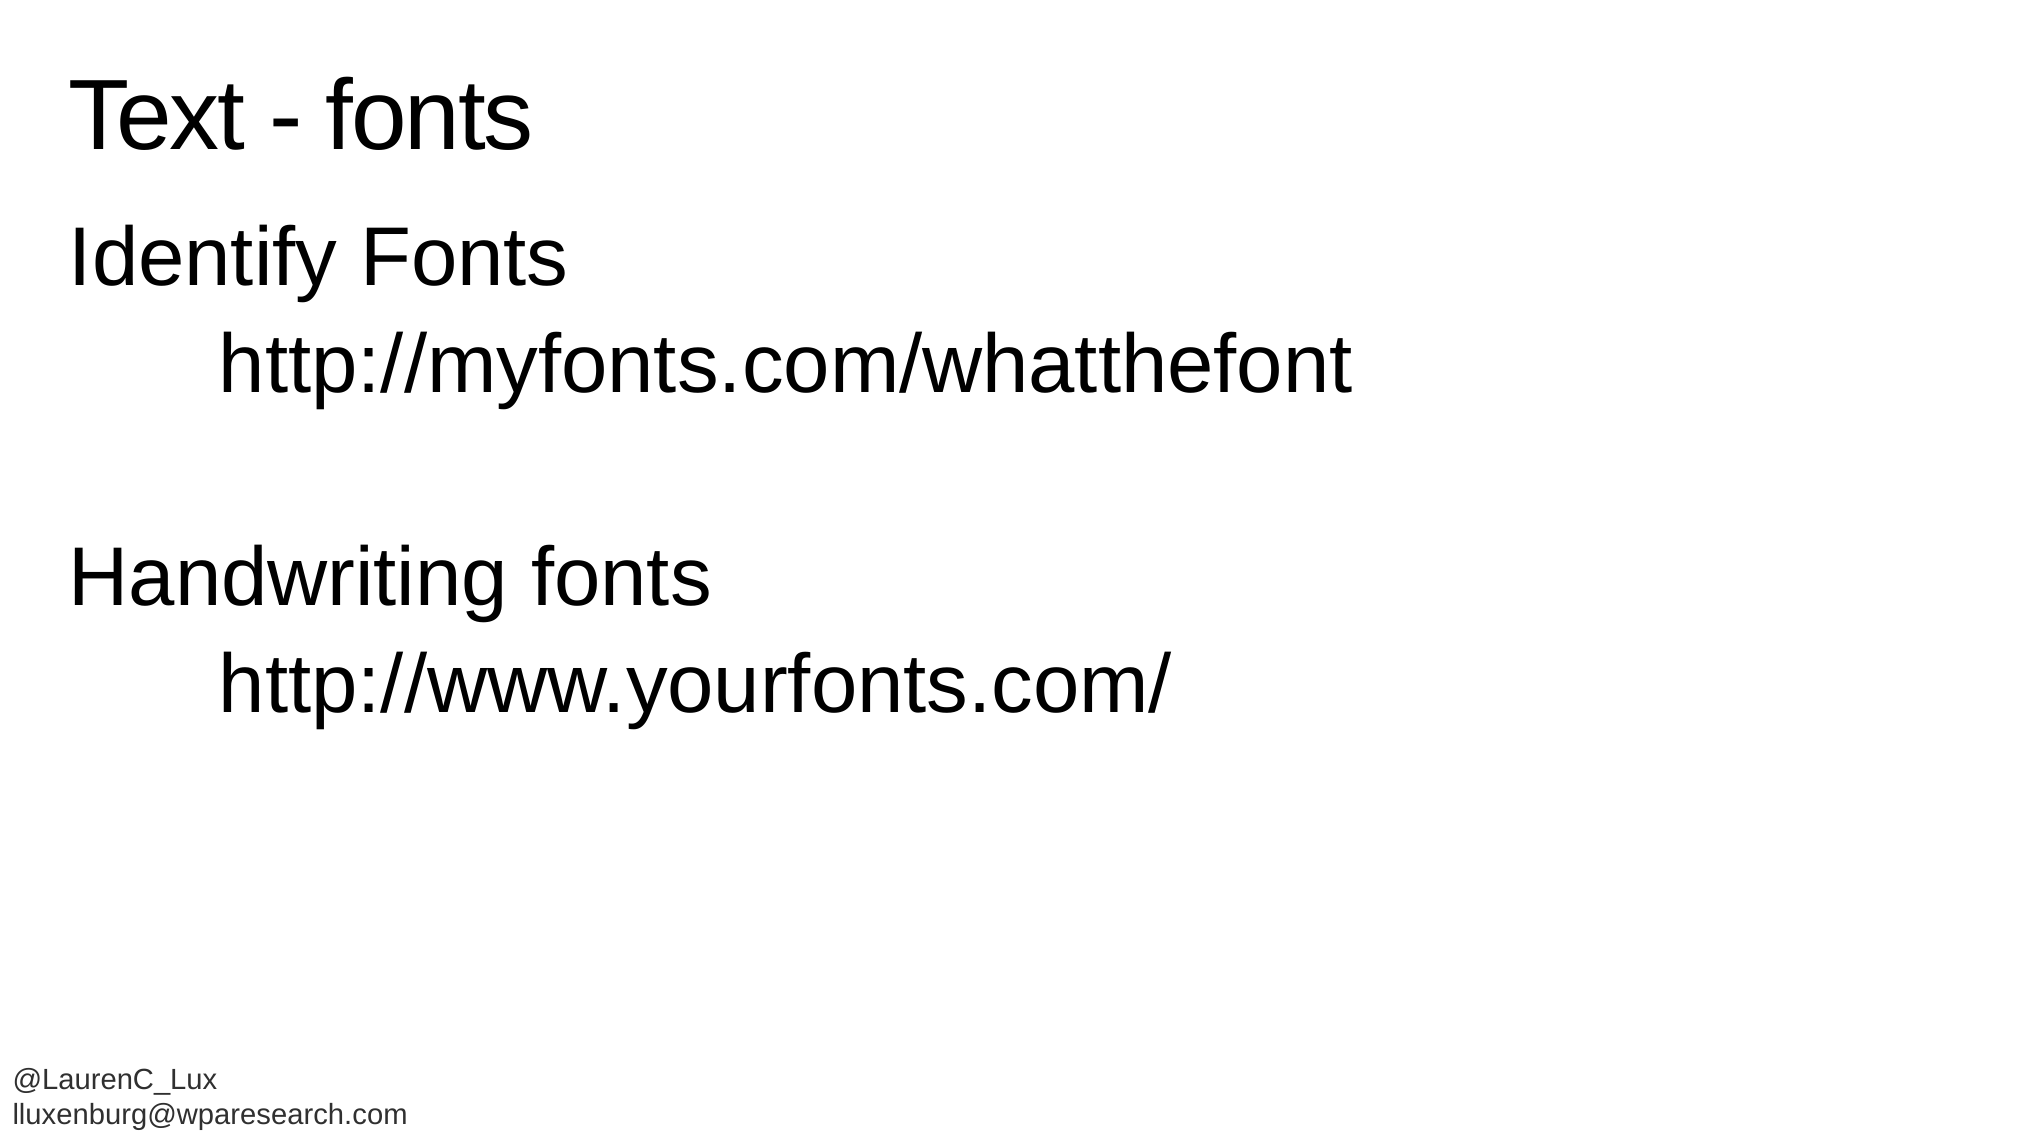

# Text - fonts
Identify Fonts
	http://myfonts.com/whatthefont

Handwriting fonts
	http://www.yourfonts.com/